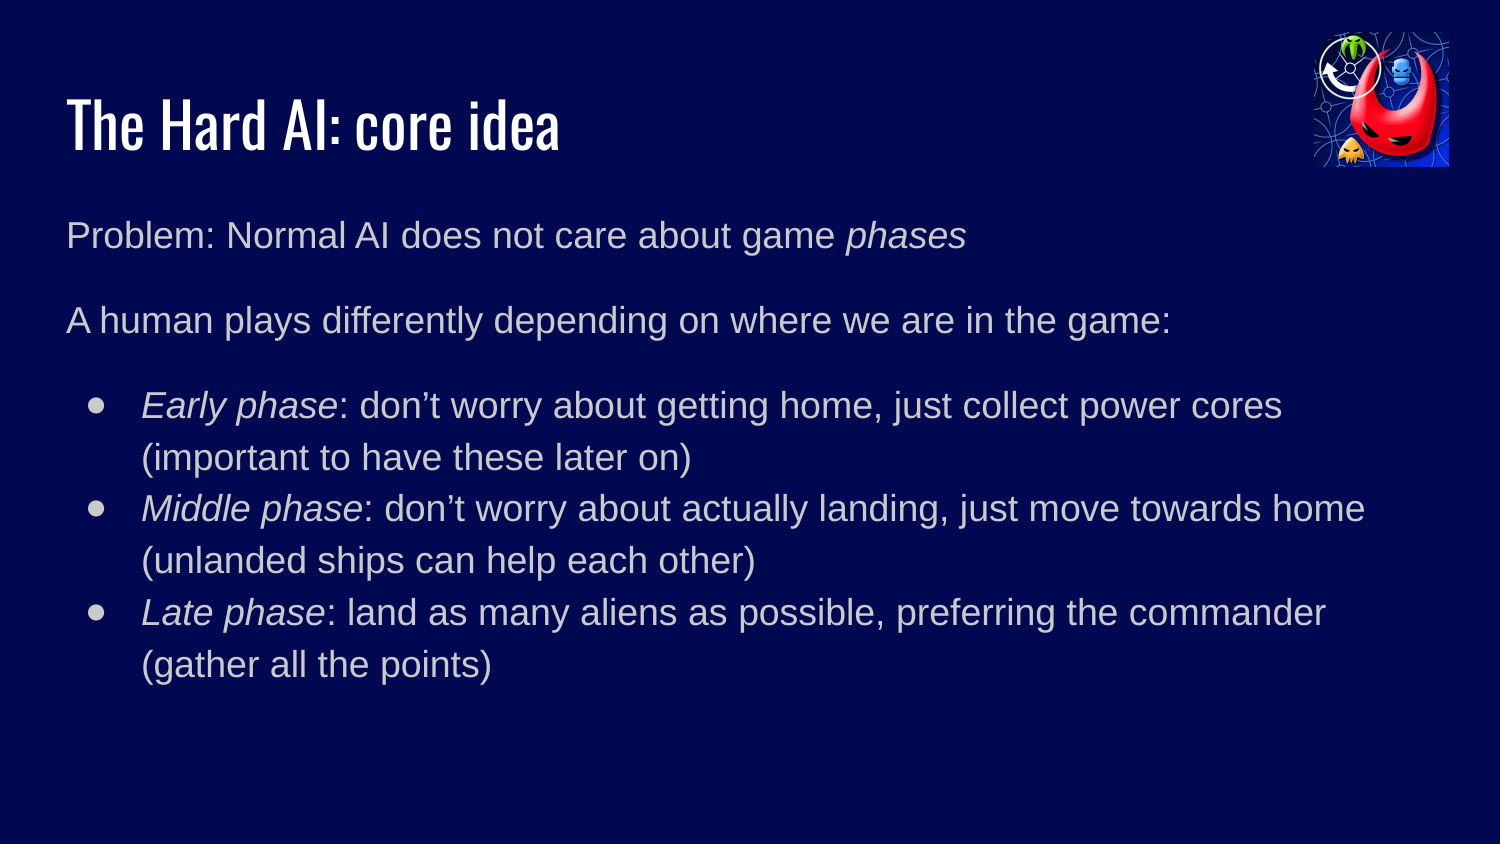

# The Hard AI: core idea
Problem: Normal AI does not care about game phases
A human plays differently depending on where we are in the game:
Early phase: don’t worry about getting home, just collect power cores
(important to have these later on)
Middle phase: don’t worry about actually landing, just move towards home
(unlanded ships can help each other)
Late phase: land as many aliens as possible, preferring the commander
(gather all the points)